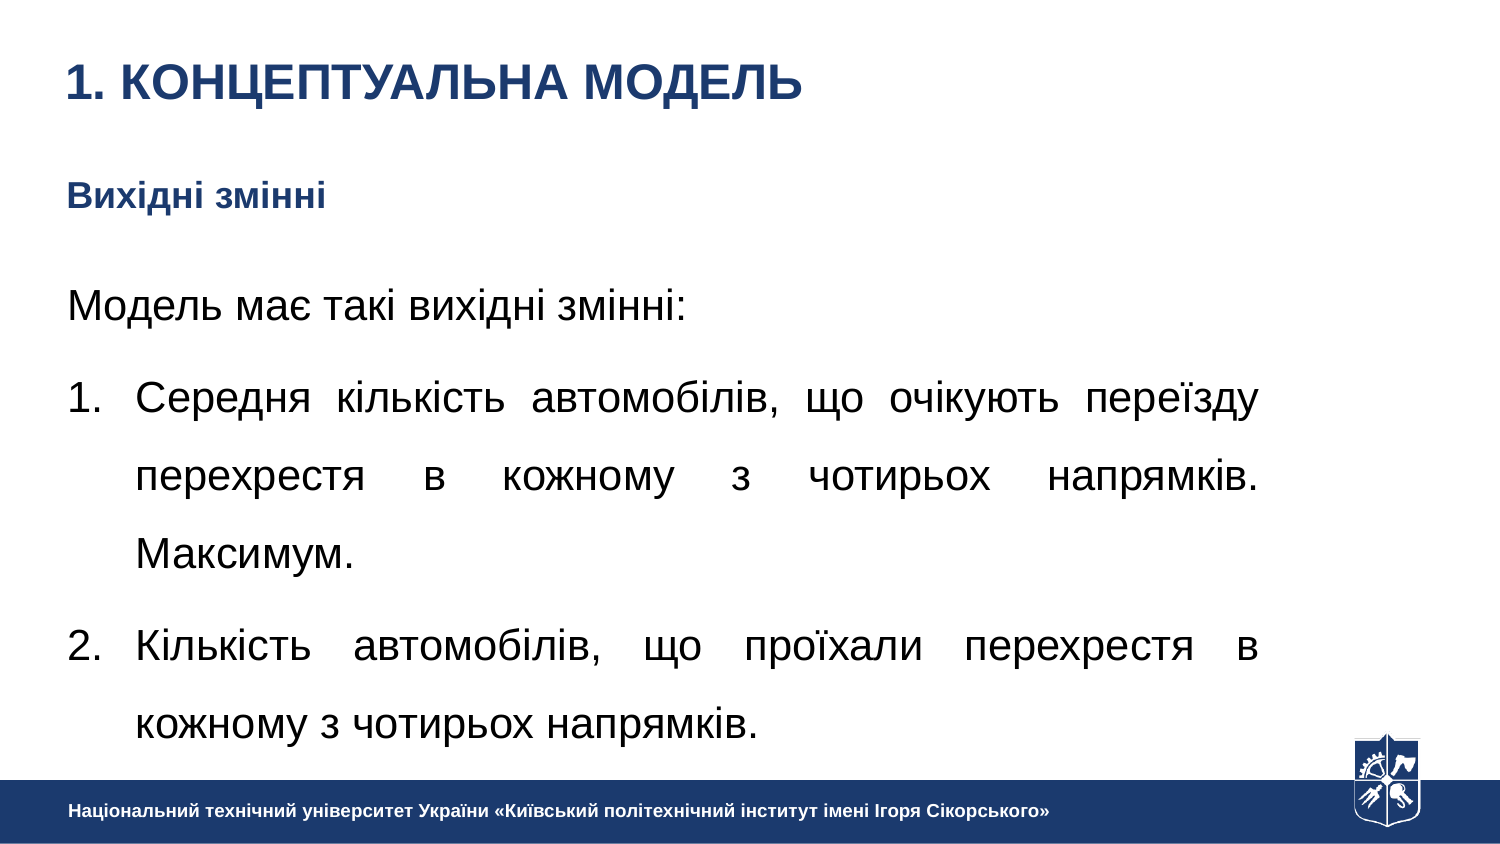

1. Концептуальна модель
Вихідні змінні
Модель має такі вихідні змінні:
Середня кількість автомобілів, що очікують переїзду перехрестя в кожному з чотирьох напрямків. Максимум.
Кількість автомобілів, що проїхали перехрестя в кожному з чотирьох напрямків.